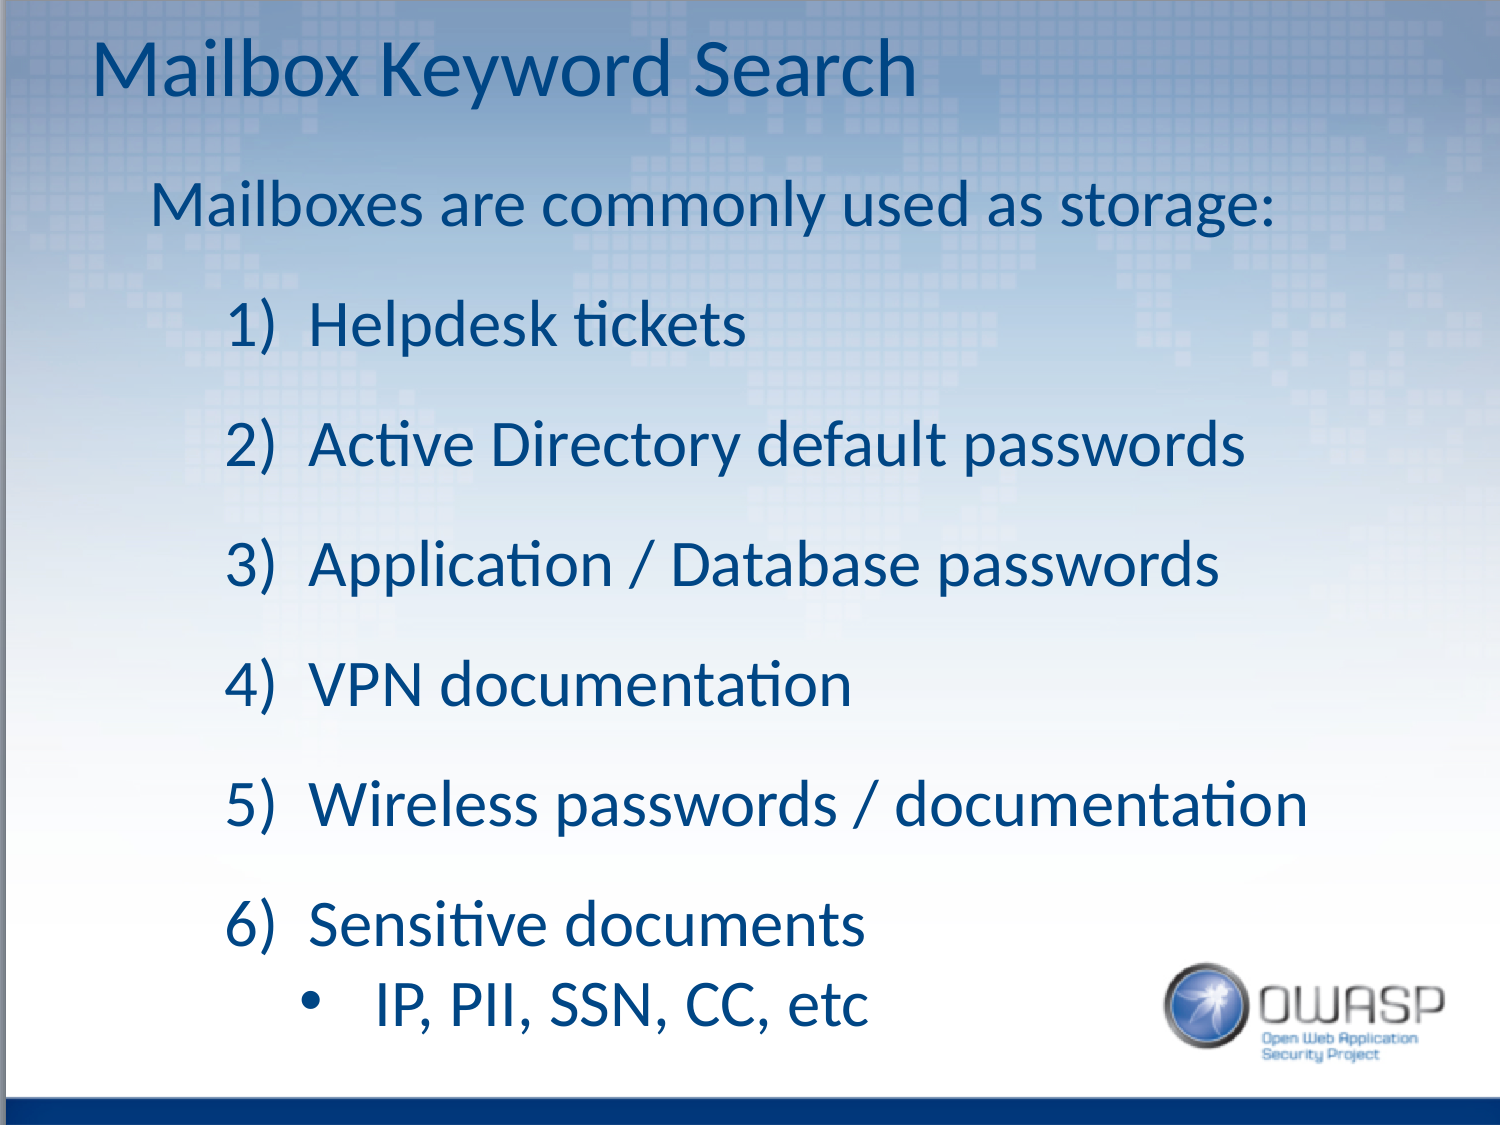

Mailbox Keyword Search
Mailboxes are commonly used as storage:
Helpdesk tickets
Active Directory default passwords
Application / Database passwords
VPN documentation
Wireless passwords / documentation
Sensitive documents
IP, PII, SSN, CC, etc